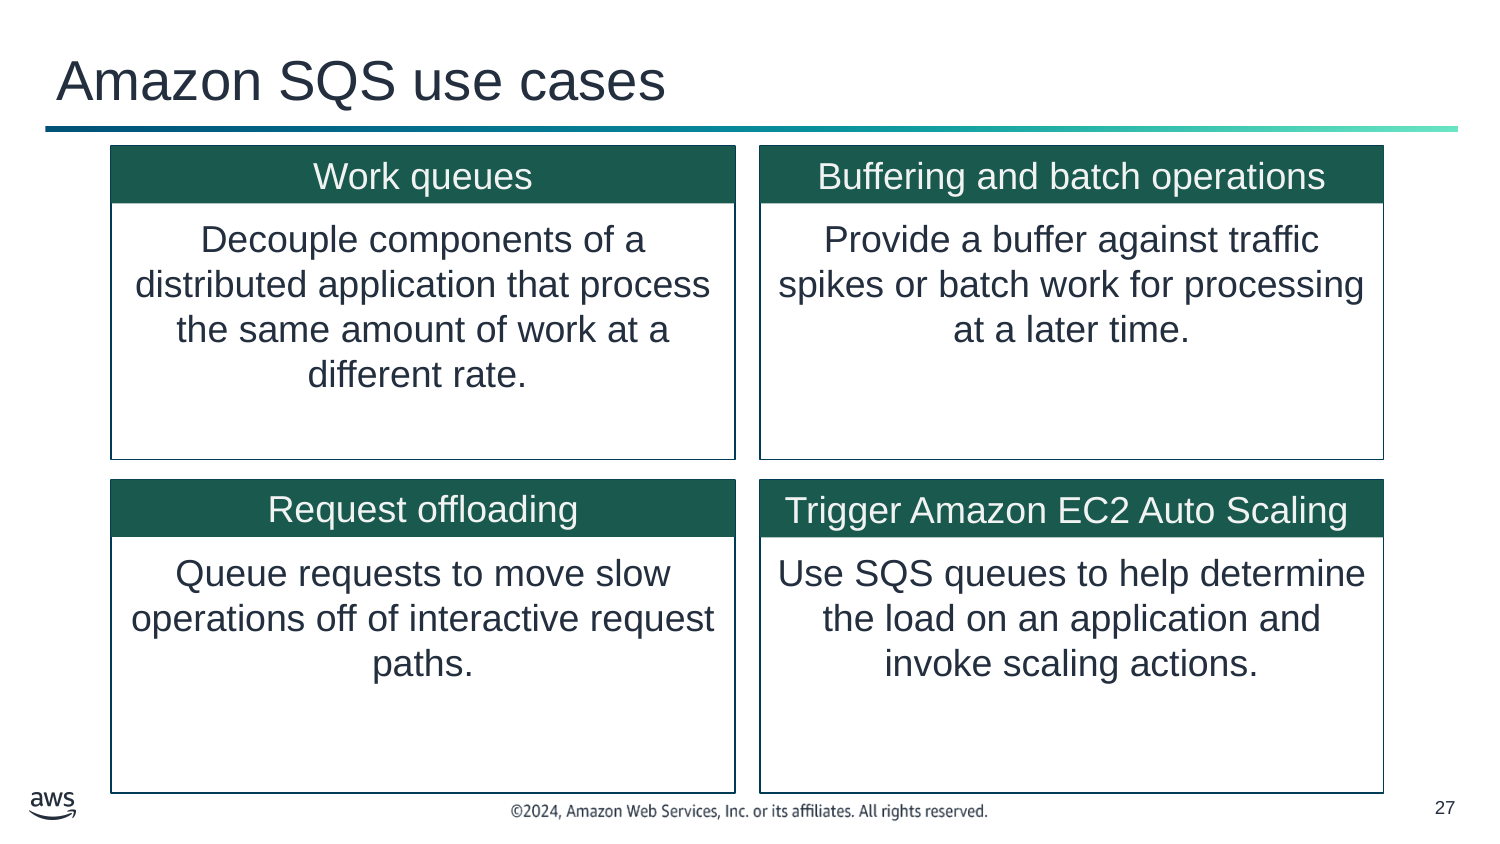

# Amazon SQS use cases
Work queues

Buffering and batch operations
Decouple components of a distributed application that process the same amount of work at a different rate.
Provide a buffer against traffic spikes or batch work for processing at a later time.
Request offloading

Trigger Amazon EC2 Auto Scaling
Queue requests to move slow operations off of interactive request paths.
Use SQS queues to help determine the load on an application and invoke scaling actions.
27